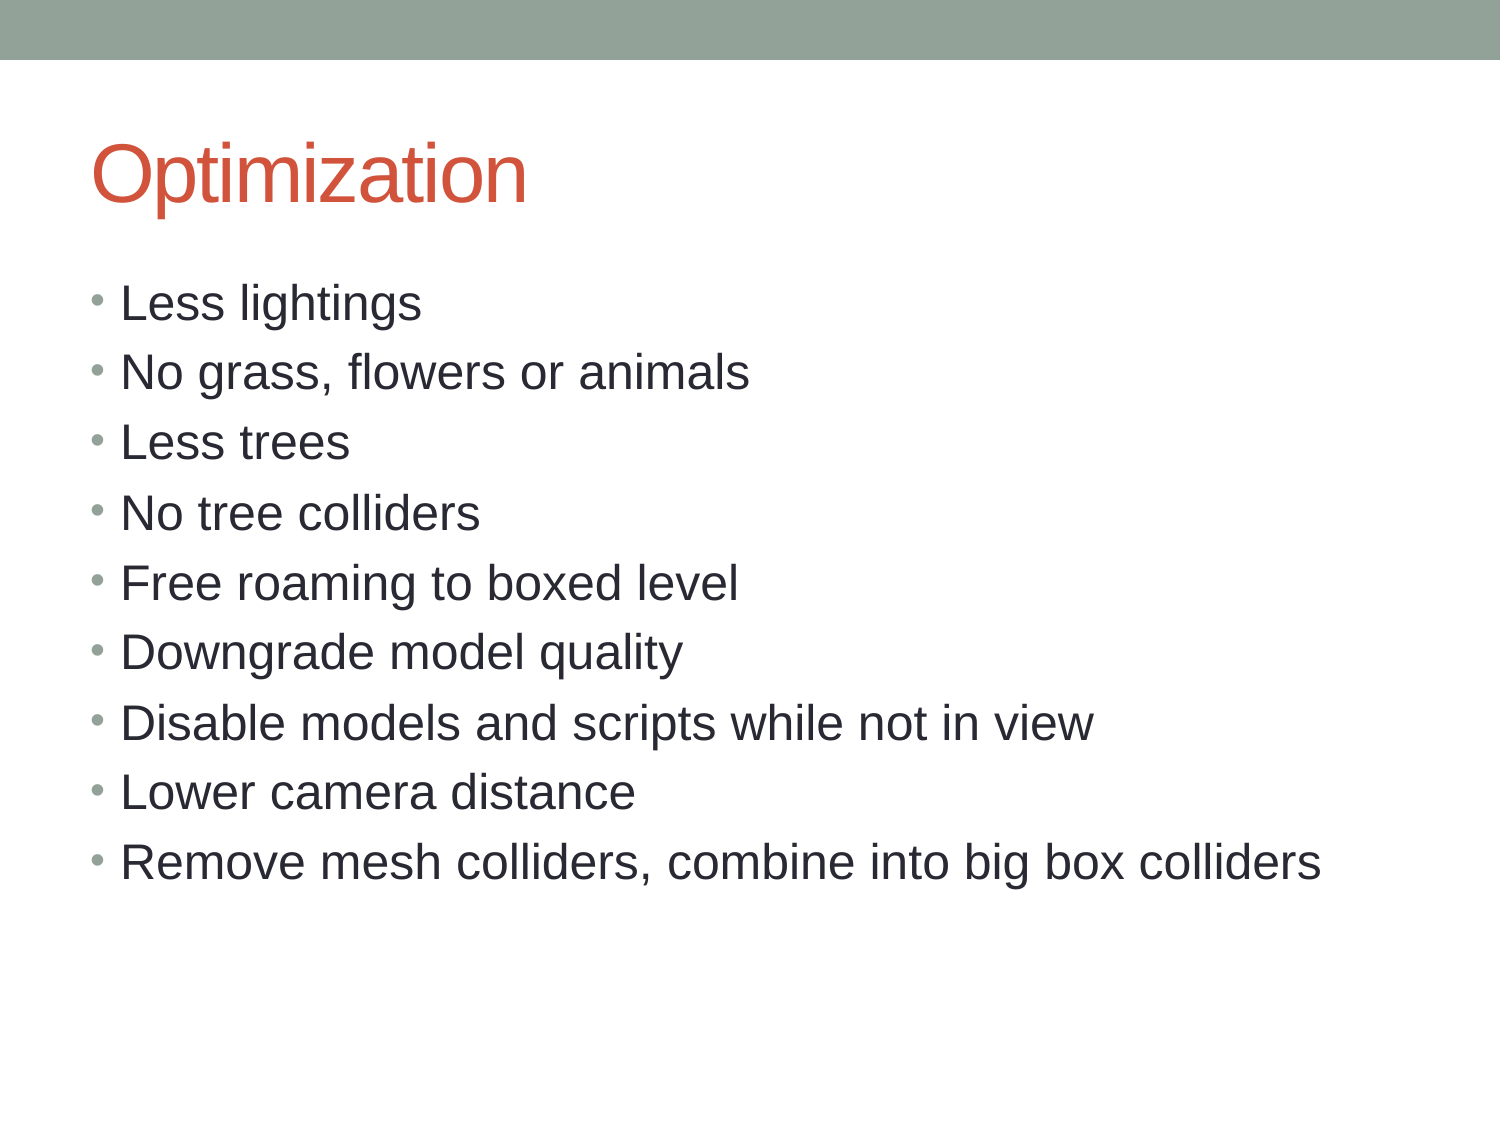

# Optimization
Less lightings
No grass, flowers or animals
Less trees
No tree colliders
Free roaming to boxed level
Downgrade model quality
Disable models and scripts while not in view
Lower camera distance
Remove mesh colliders, combine into big box colliders